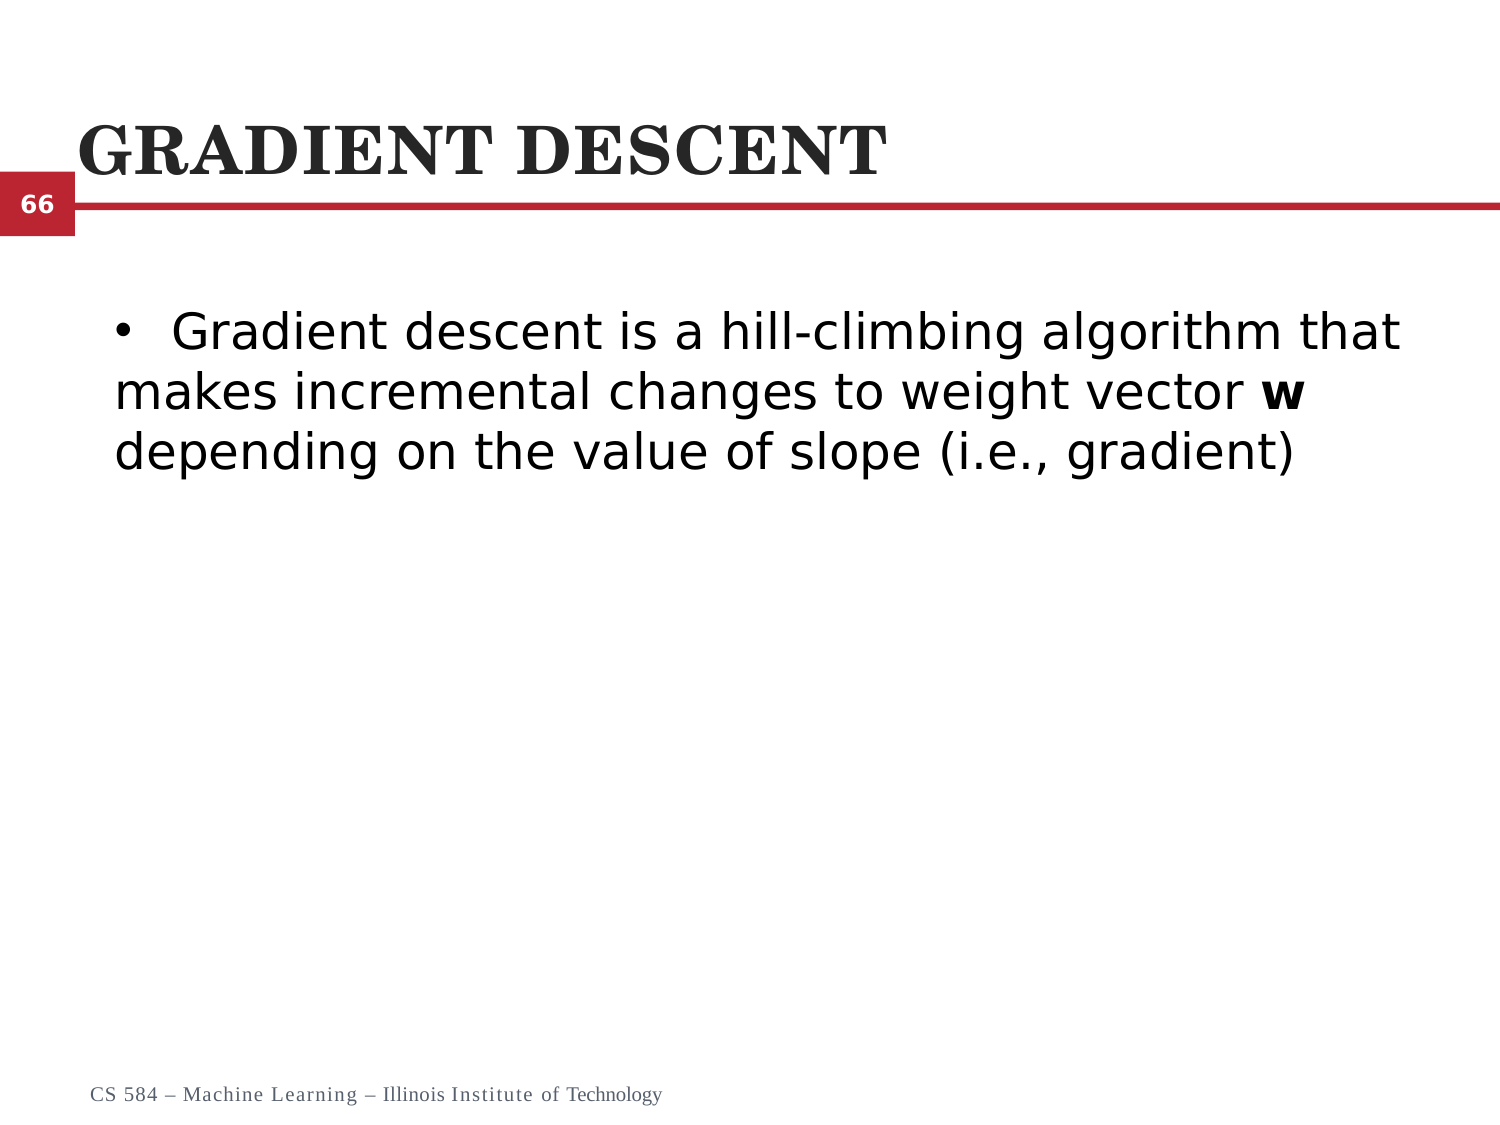

# Gradient Descent
Gradient descent is a hill-climbing algorithm that
makes incremental changes to weight vector w
depending on the value of slope (i.e., gradient)
10
CS 584 – Machine Learning – Illinois Institute of Technology